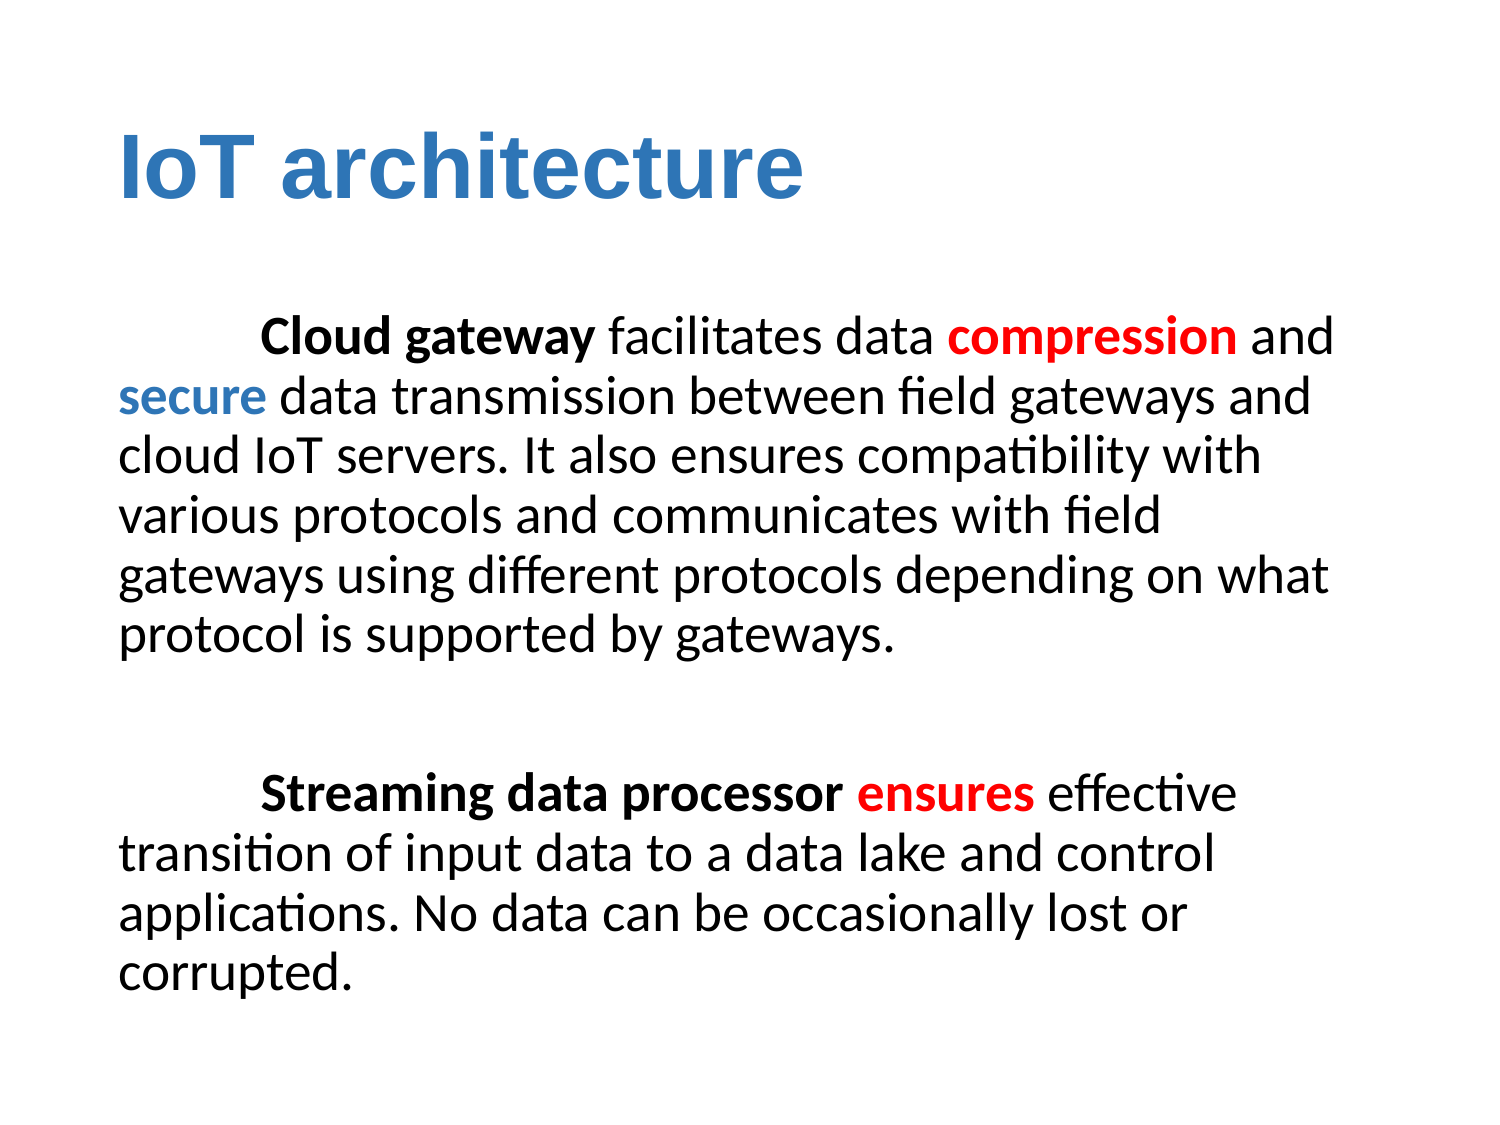

# IoT architecture
	Cloud gateway facilitates data compression and secure data transmission between field gateways and cloud IoT servers. It also ensures compatibility with various protocols and communicates with field gateways using different protocols depending on what protocol is supported by gateways.

	Streaming data processor ensures effective transition of input data to a data lake and control applications. No data can be occasionally lost or corrupted.